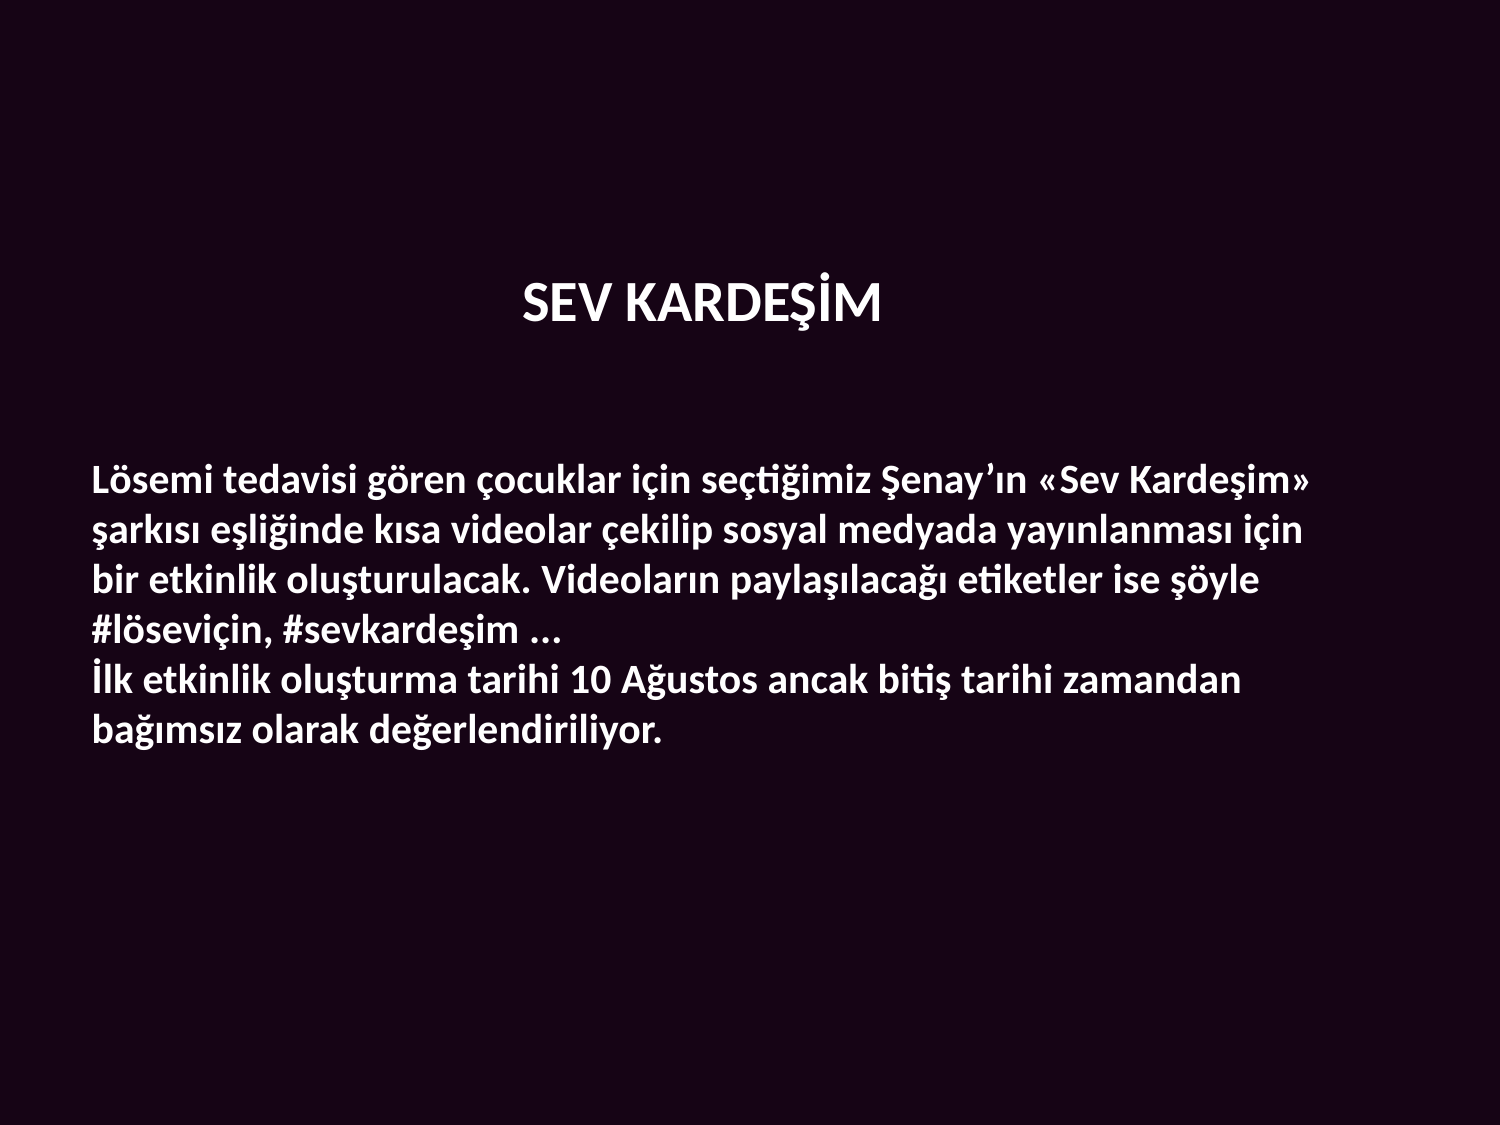

SEV KARDEŞİM
Lösemi tedavisi gören çocuklar için seçtiğimiz Şenay’ın «Sev Kardeşim» şarkısı eşliğinde kısa videolar çekilip sosyal medyada yayınlanması için bir etkinlik oluşturulacak. Videoların paylaşılacağı etiketler ise şöyle #löseviçin, #sevkardeşim ...
İlk etkinlik oluşturma tarihi 10 Ağustos ancak bitiş tarihi zamandan bağımsız olarak değerlendiriliyor.